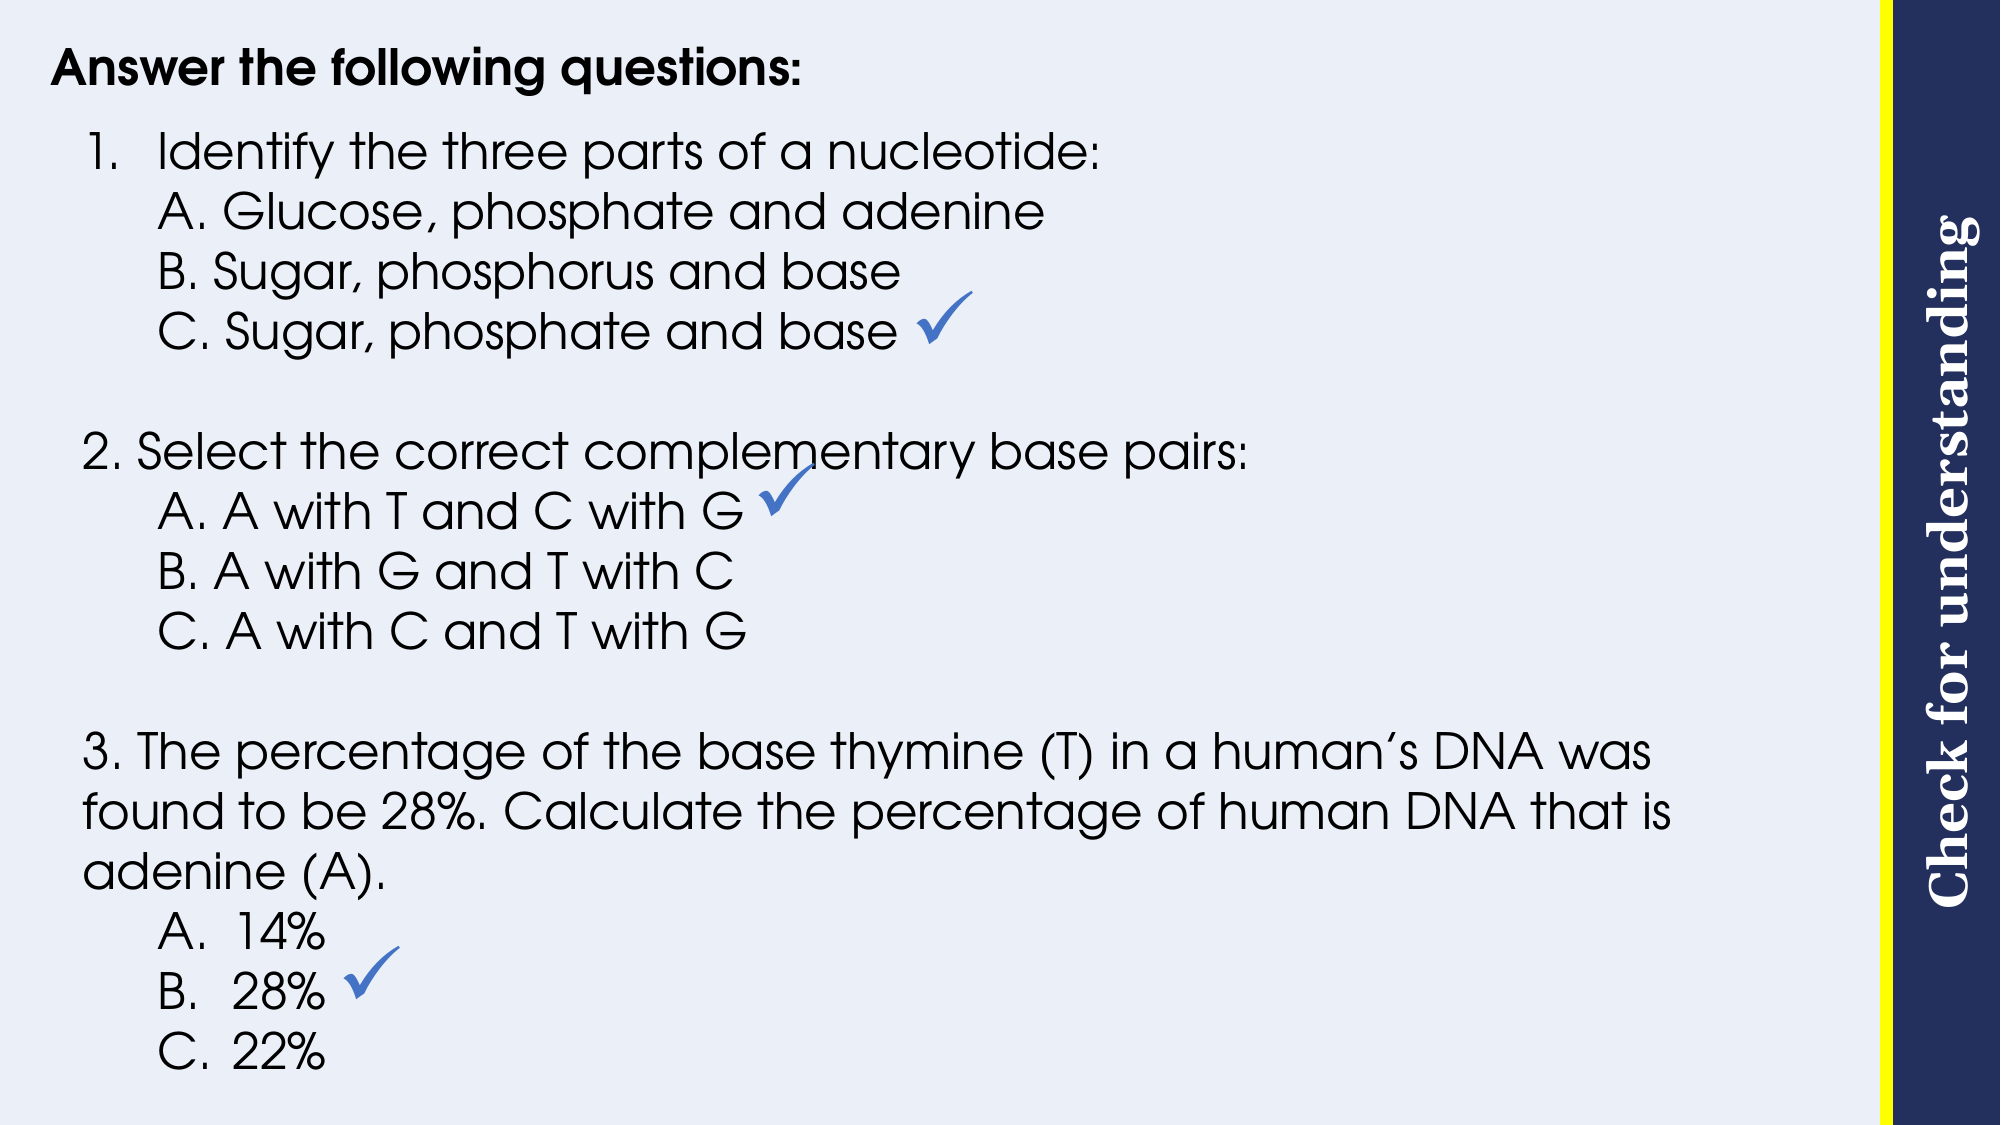

Answer the following questions:

Identify the three parts of a nucleotide:
A. Glucose, phosphate and adenine
B. Sugar, phosphorus and base
C. Sugar, phosphate and base

2. Select the correct complementary base pairs:
A. A with T and C with G
B. A with G and T with C
C. A with C and T with G

3. The percentage of the base thymine (T) in a human’s DNA was found to be 28%. Calculate the percentage of human DNA that is adenine (A).
14%
28%
22%